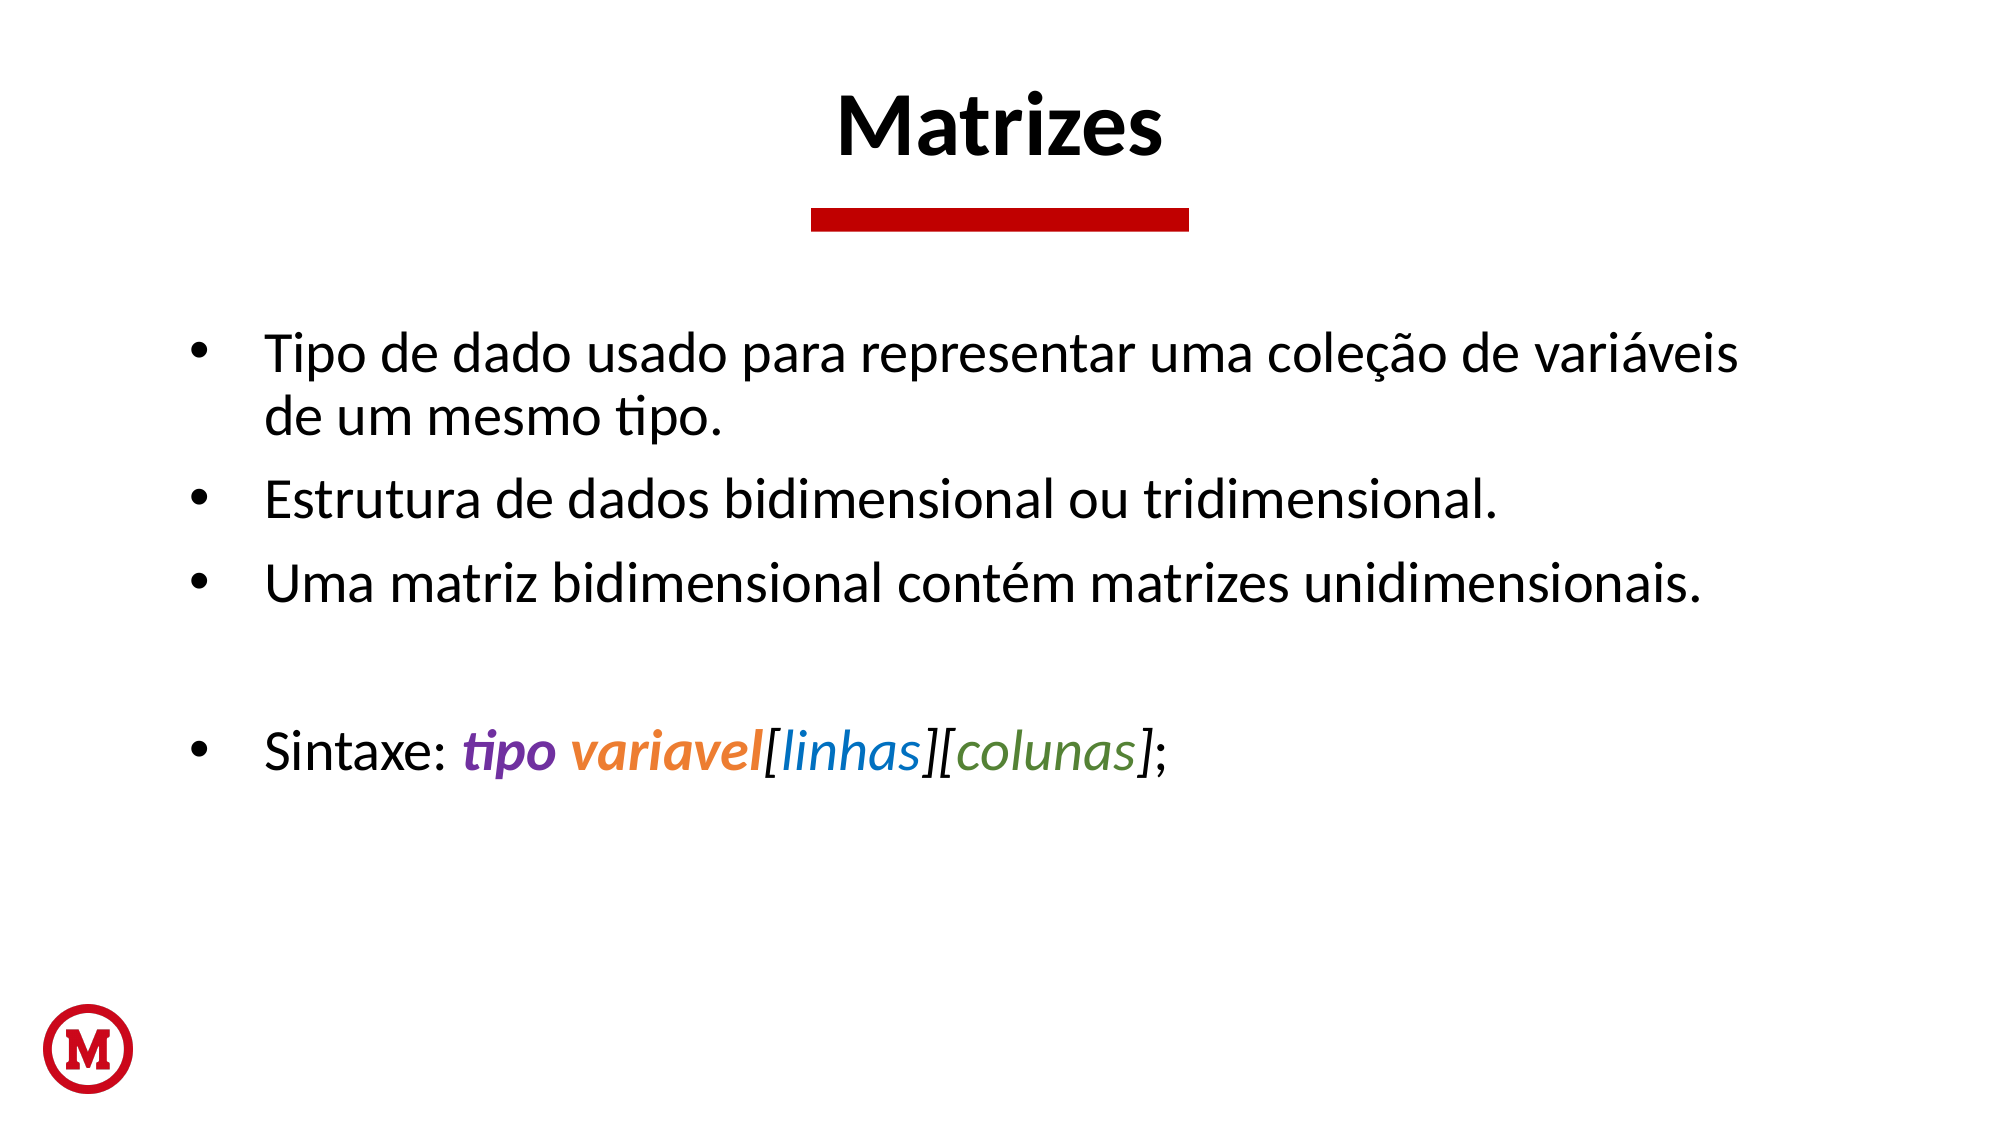

# Matrizes
Tipo de dado usado para representar uma coleção de variáveis de um mesmo tipo.
Estrutura de dados bidimensional ou tridimensional.
Uma matriz bidimensional contém matrizes unidimensionais.

Sintaxe: tipo variavel[linhas][colunas];